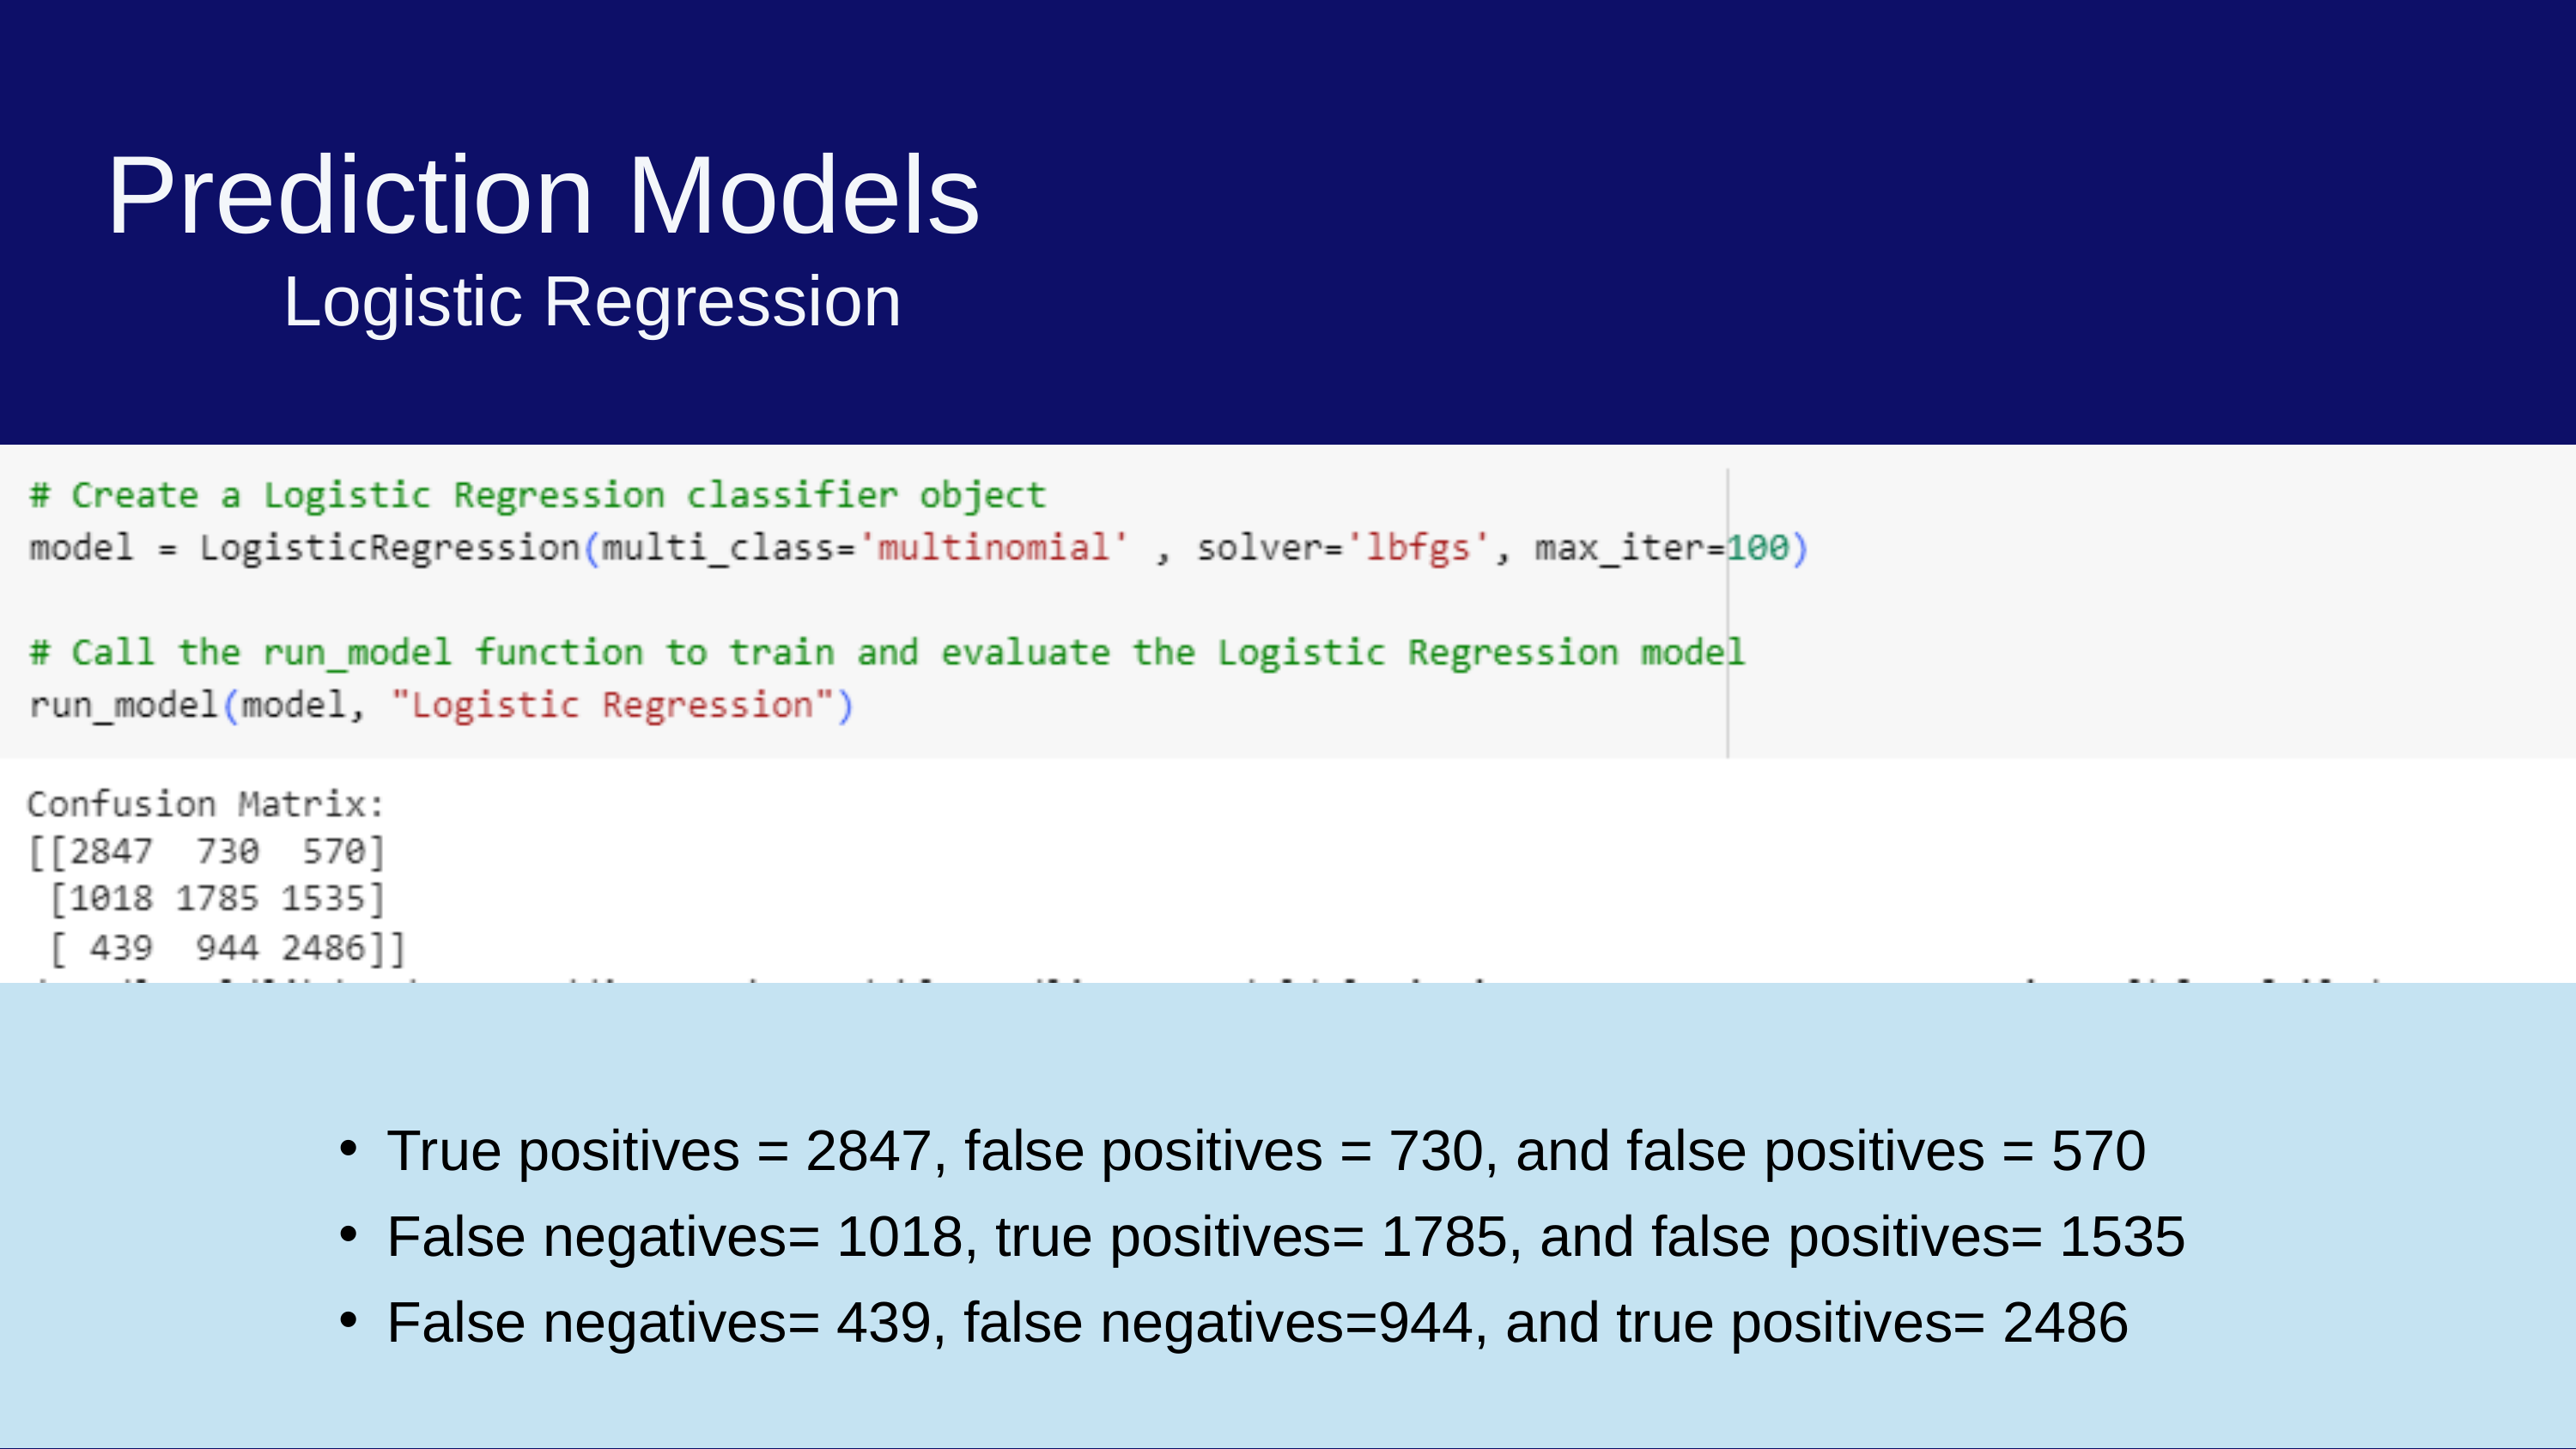

Prediction Models
         Logistic Regression

True positives = 2847, false positives = 730, and false positives = 570
False negatives= 1018, true positives= 1785, and false positives= 1535
False negatives= 439, false negatives=944, and true positives= 2486